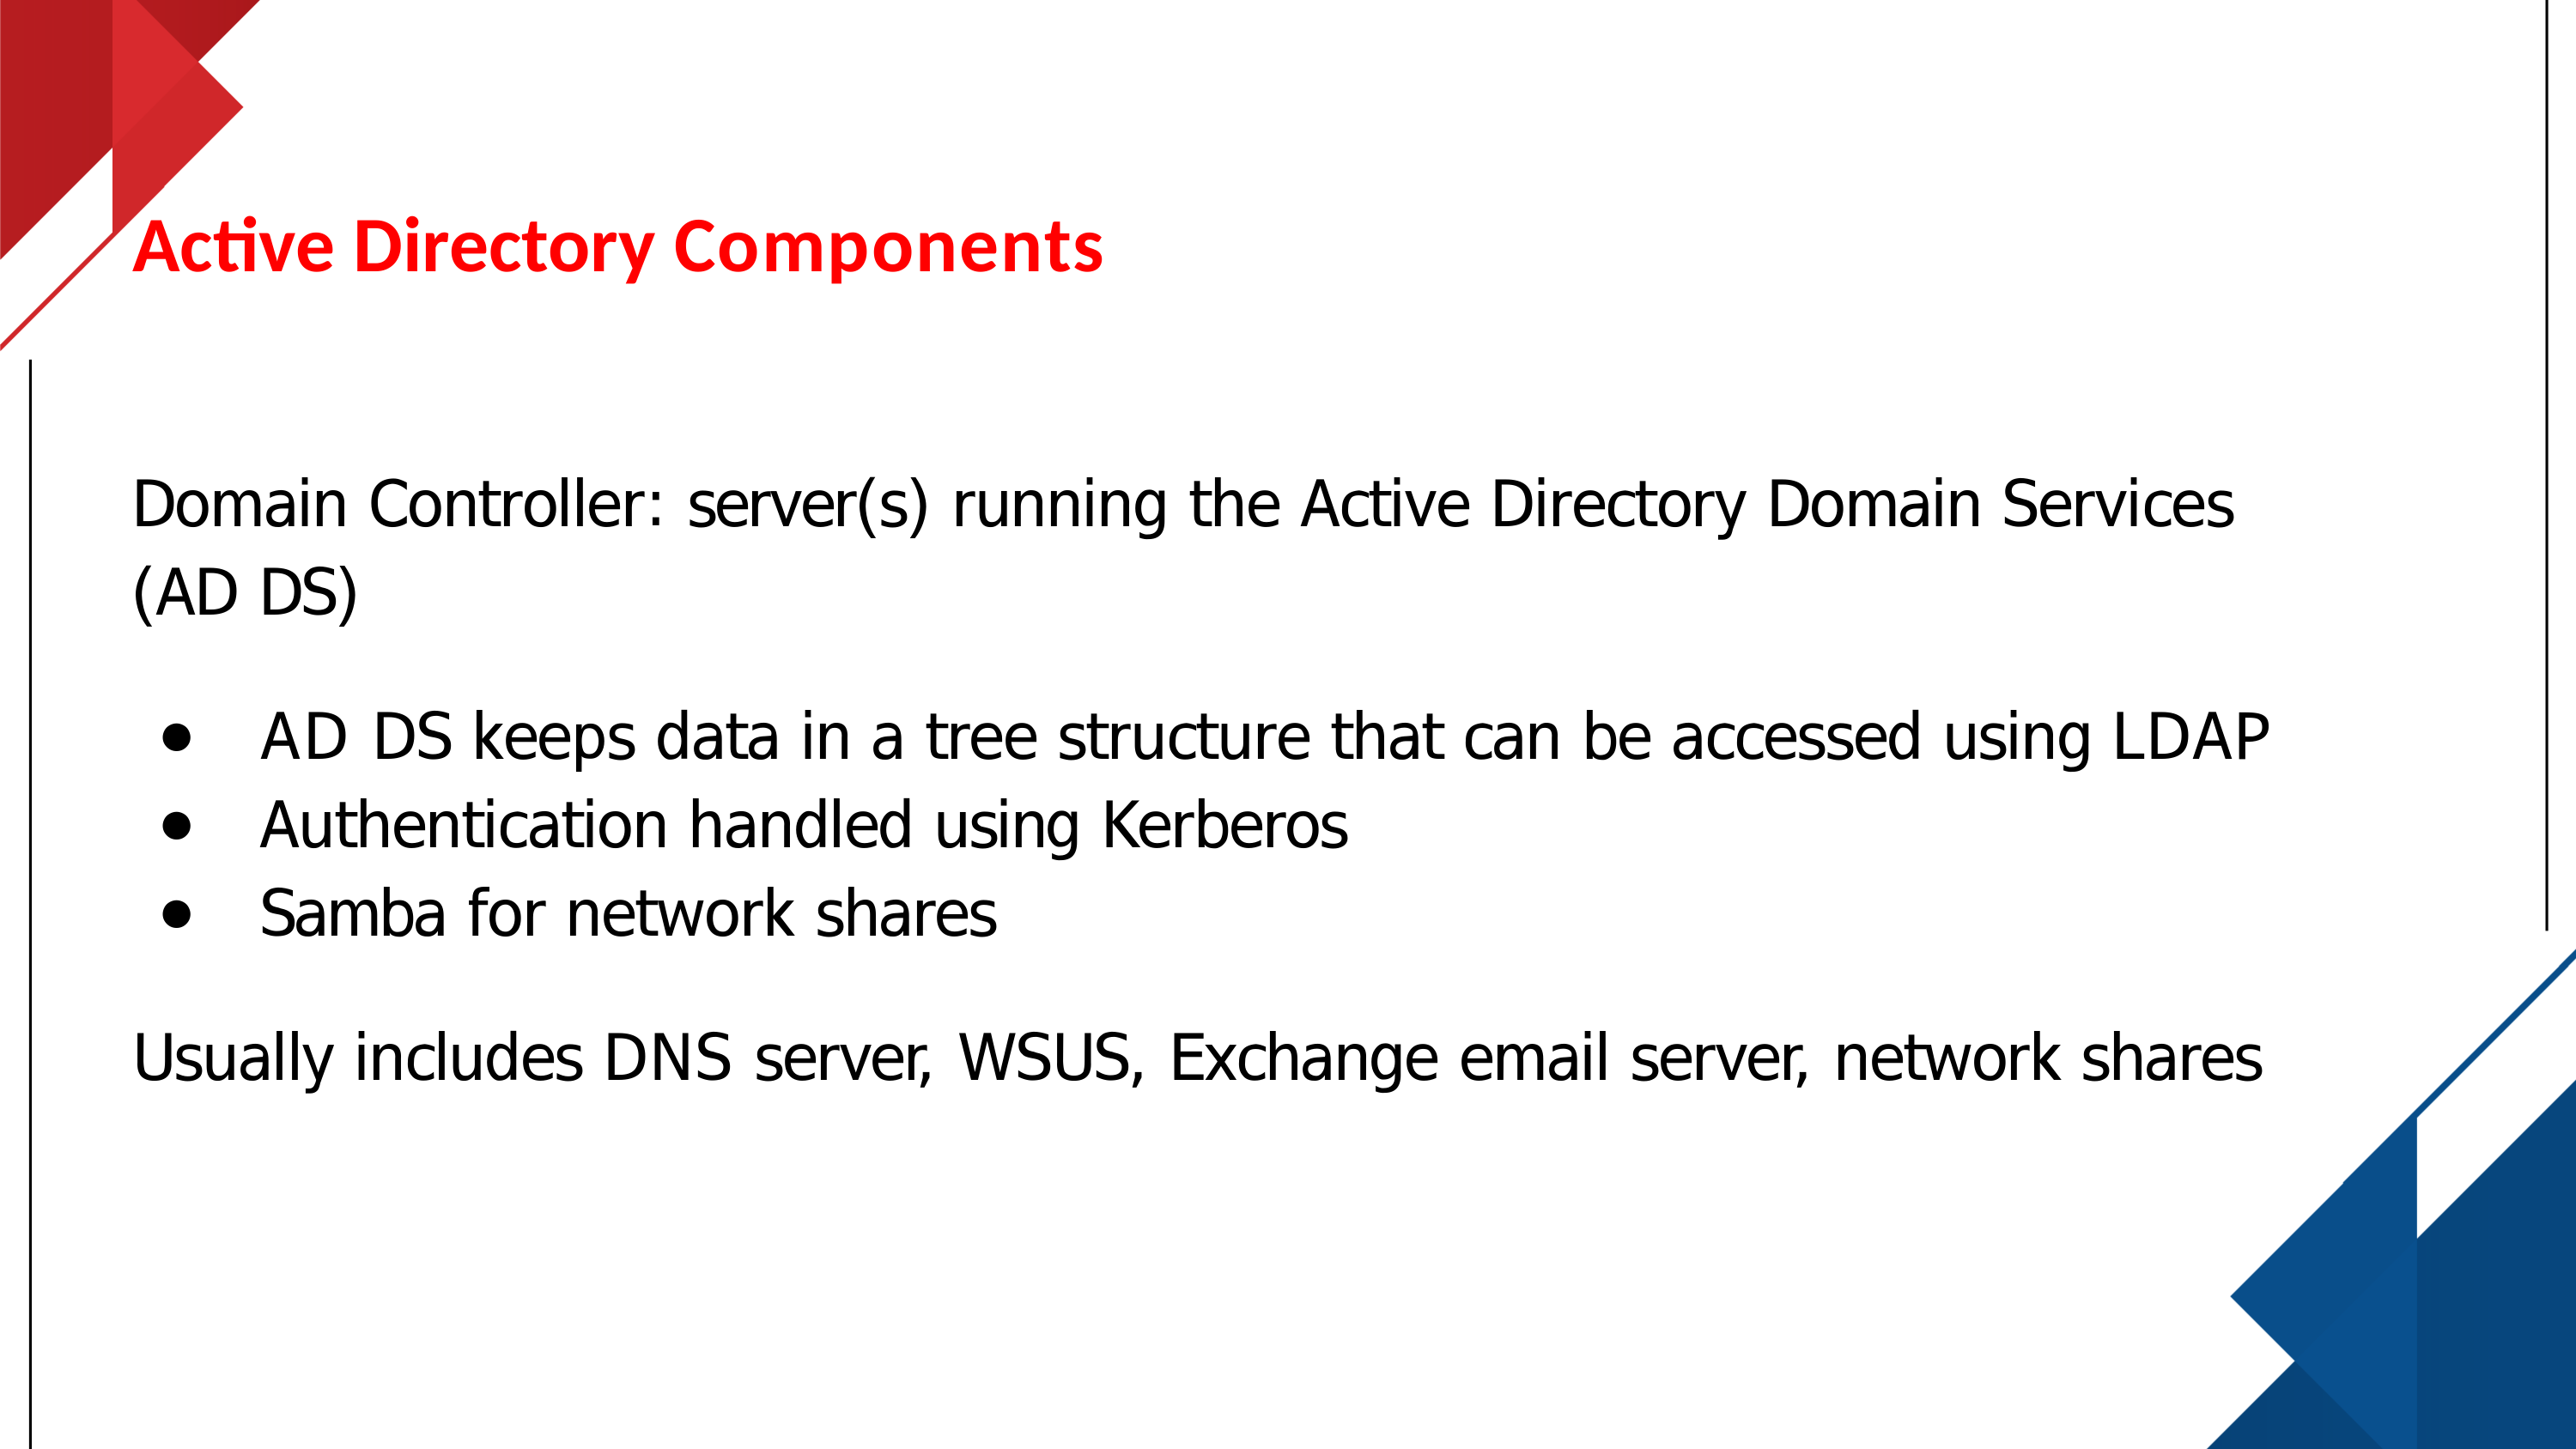

# Active Directory Components
Domain Controller: server(s) running the Active Directory Domain Services (AD DS)
AD DS keeps data in a tree structure that can be accessed using LDAP
Authentication handled using Kerberos
Samba for network shares
Usually includes DNS server, WSUS, Exchange email server, network shares